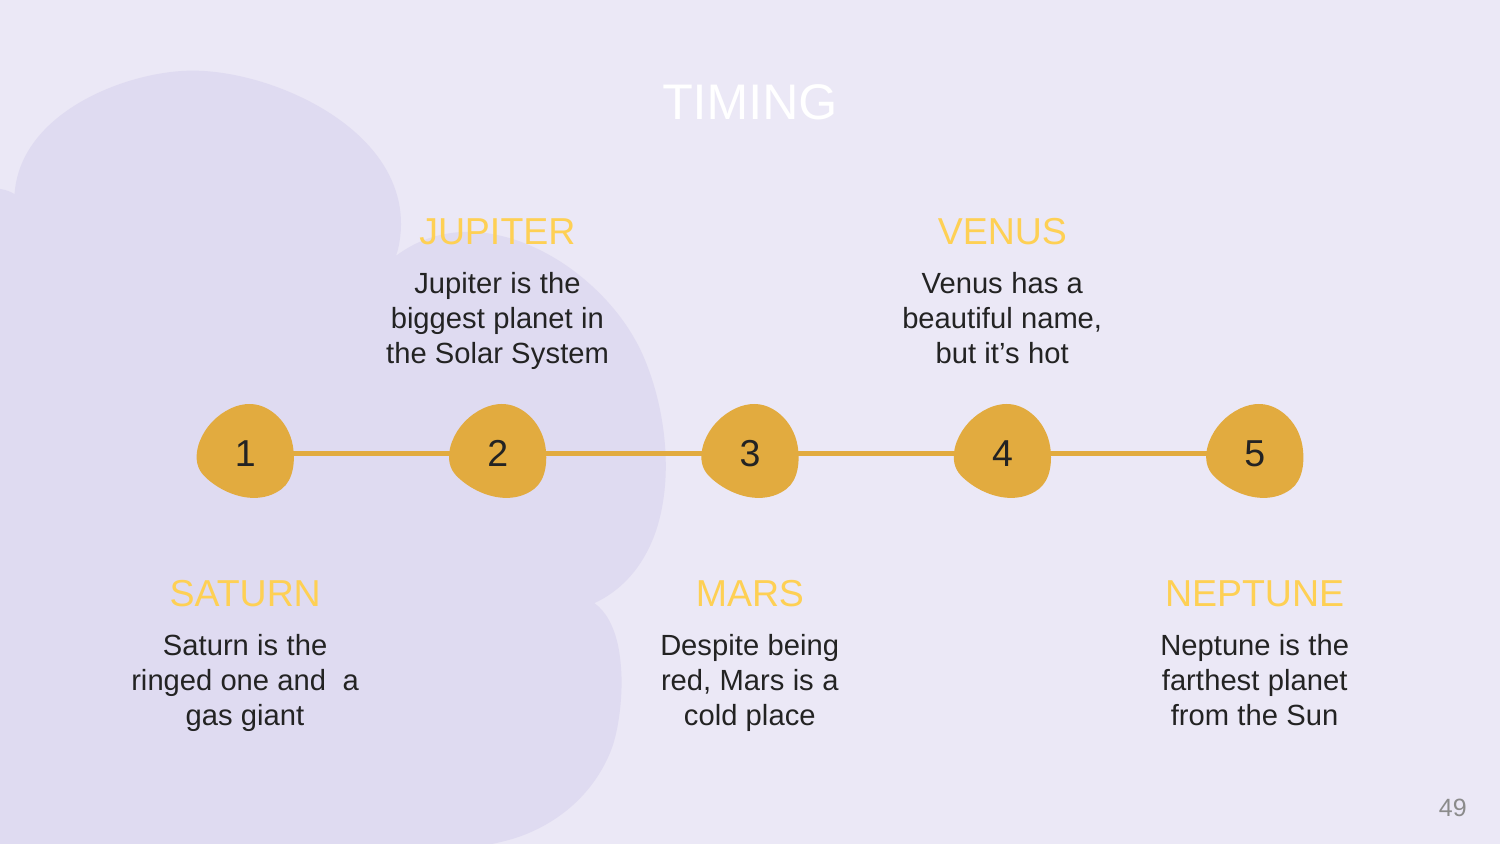

# TIMING
JUPITER
VENUS
Jupiter is the biggest planet in the Solar System

Venus has a beautiful name, but it’s hot

1
2
3
4
5
SATURN
MARS
NEPTUNE
Saturn is the ringed one and  a gas giant

Despite being red, Mars is a cold place
Neptune is the farthest planet from the Sun

49